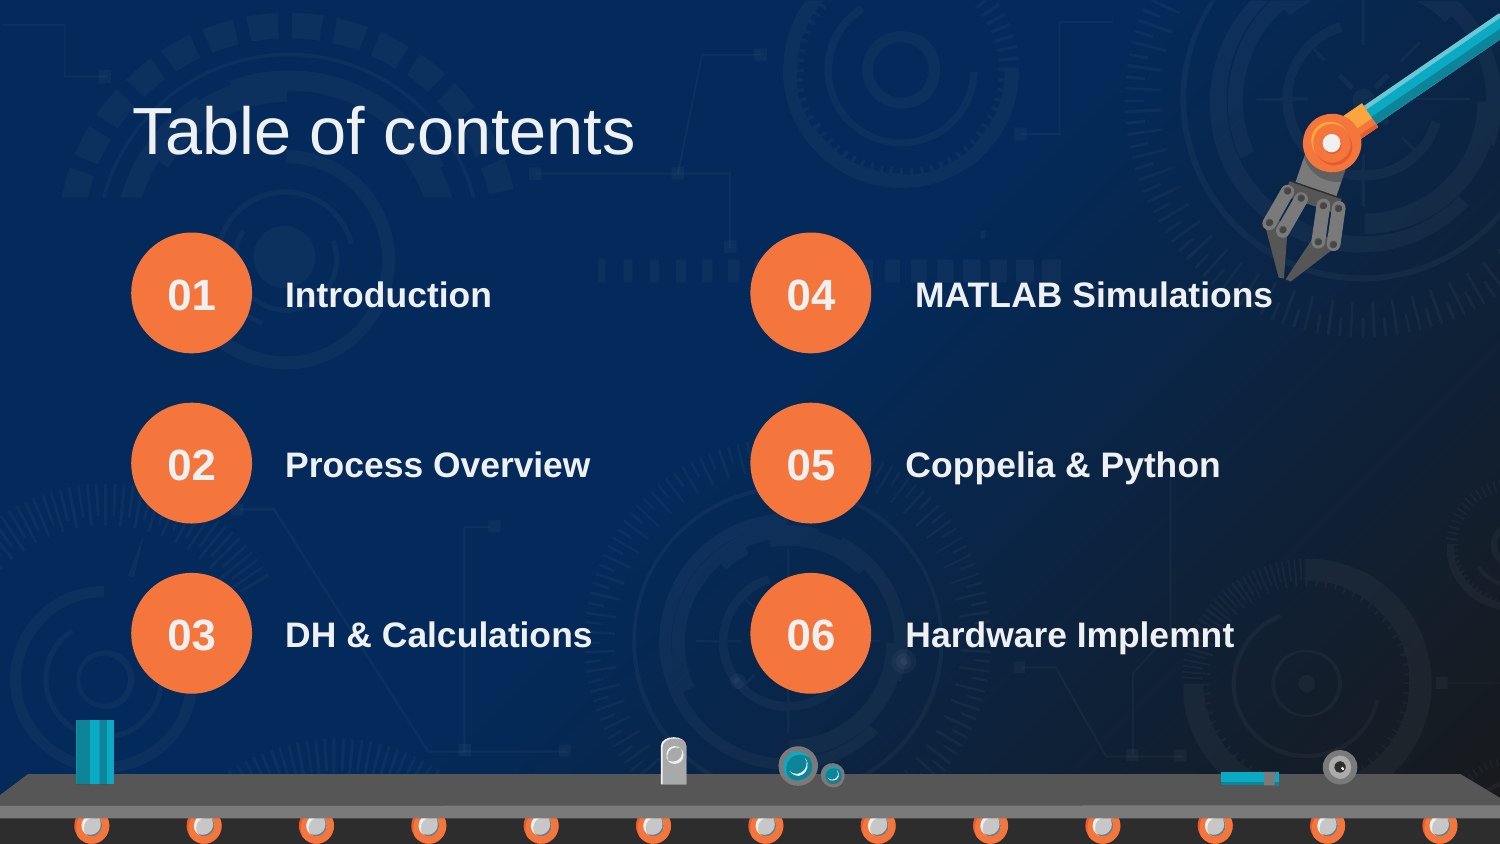

# Table of contents

01
Introduction
04
 MATLAB Simulations

02
Process Overview
Coppelia & Python
05

03
DH & Calculations
06
Hardware Implemnt